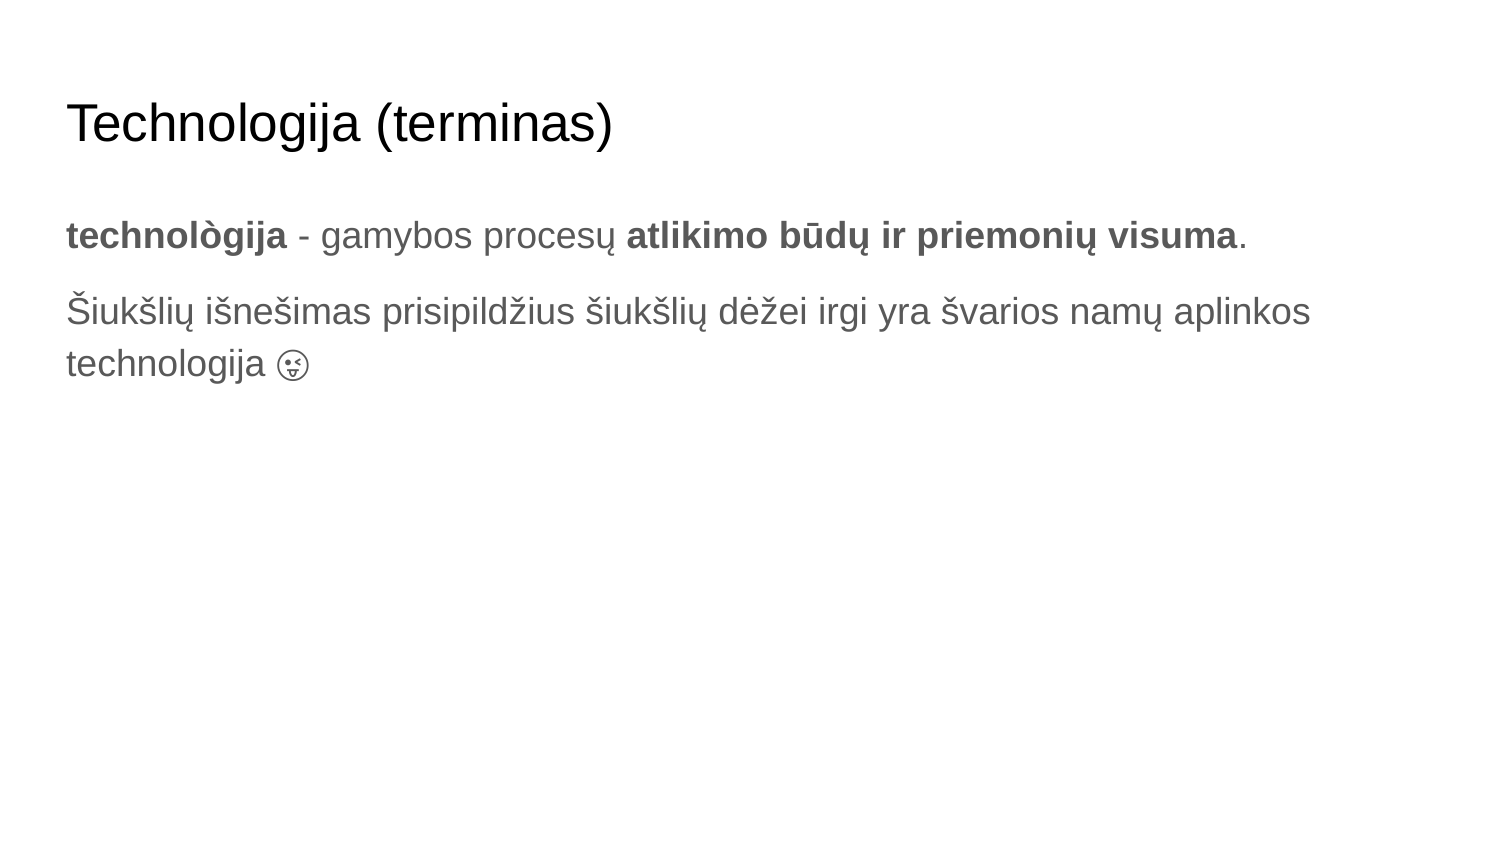

# Technologija (terminas)
technològija - gamybos procesų atlikimo būdų ir priemonių visuma.
Šiukšlių išnešimas prisipildžius šiukšlių dėžei irgi yra švarios namų aplinkos technologija 😜